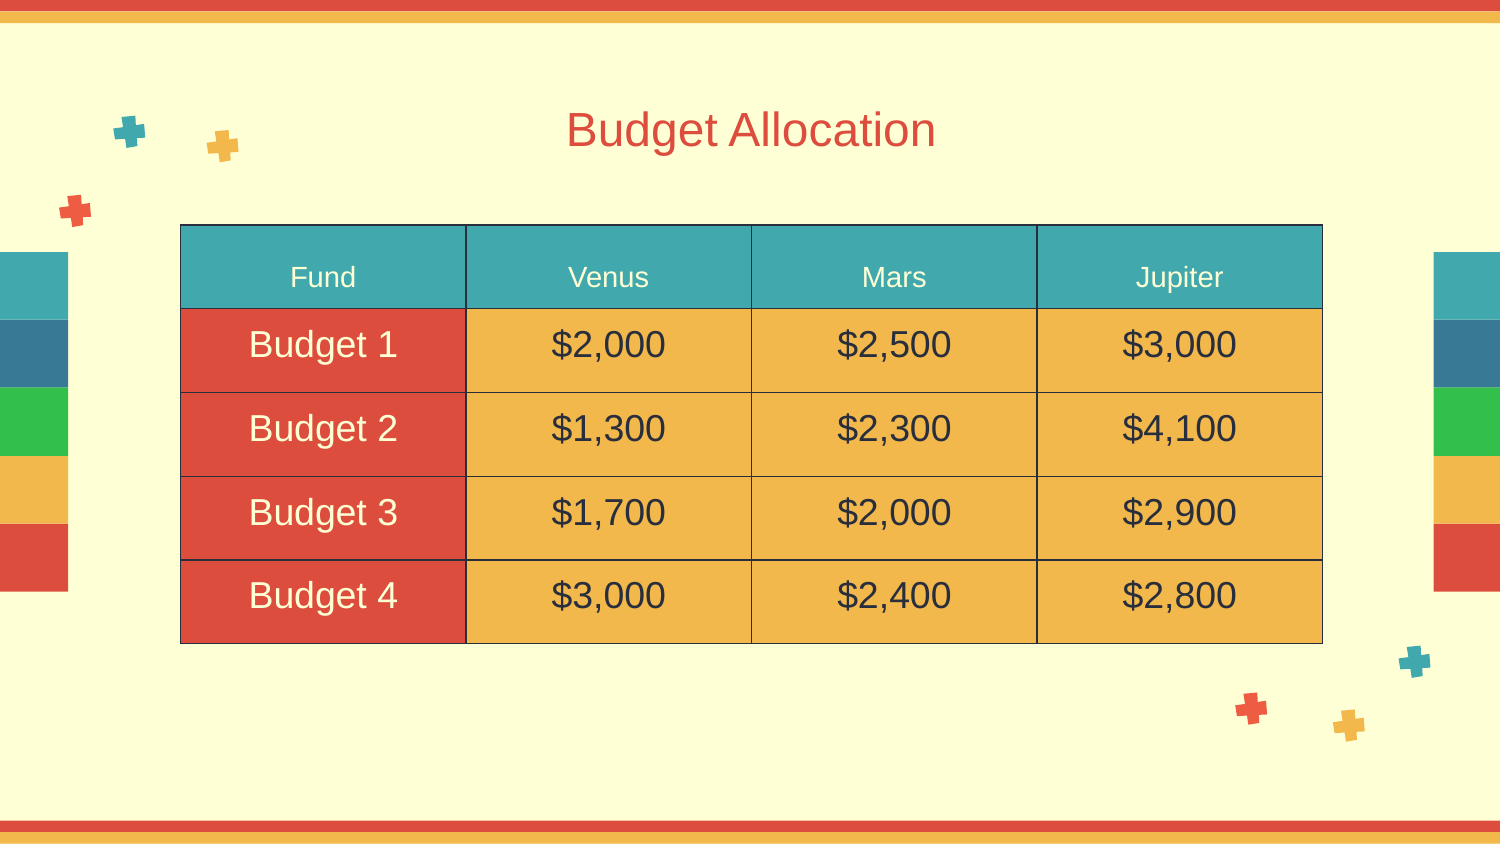

# Budget Allocation

| Fund | Venus | Mars | Jupiter |
| --- | --- | --- | --- |
| Budget 1 | $2,000 | $2,500 | $3,000 |
| Budget 2 | $1,300 | $2,300 | $4,100 |
| Budget 3 | $1,700 | $2,000 | $2,900 |
| Budget 4 | $3,000 | $2,400 | $2,800 |